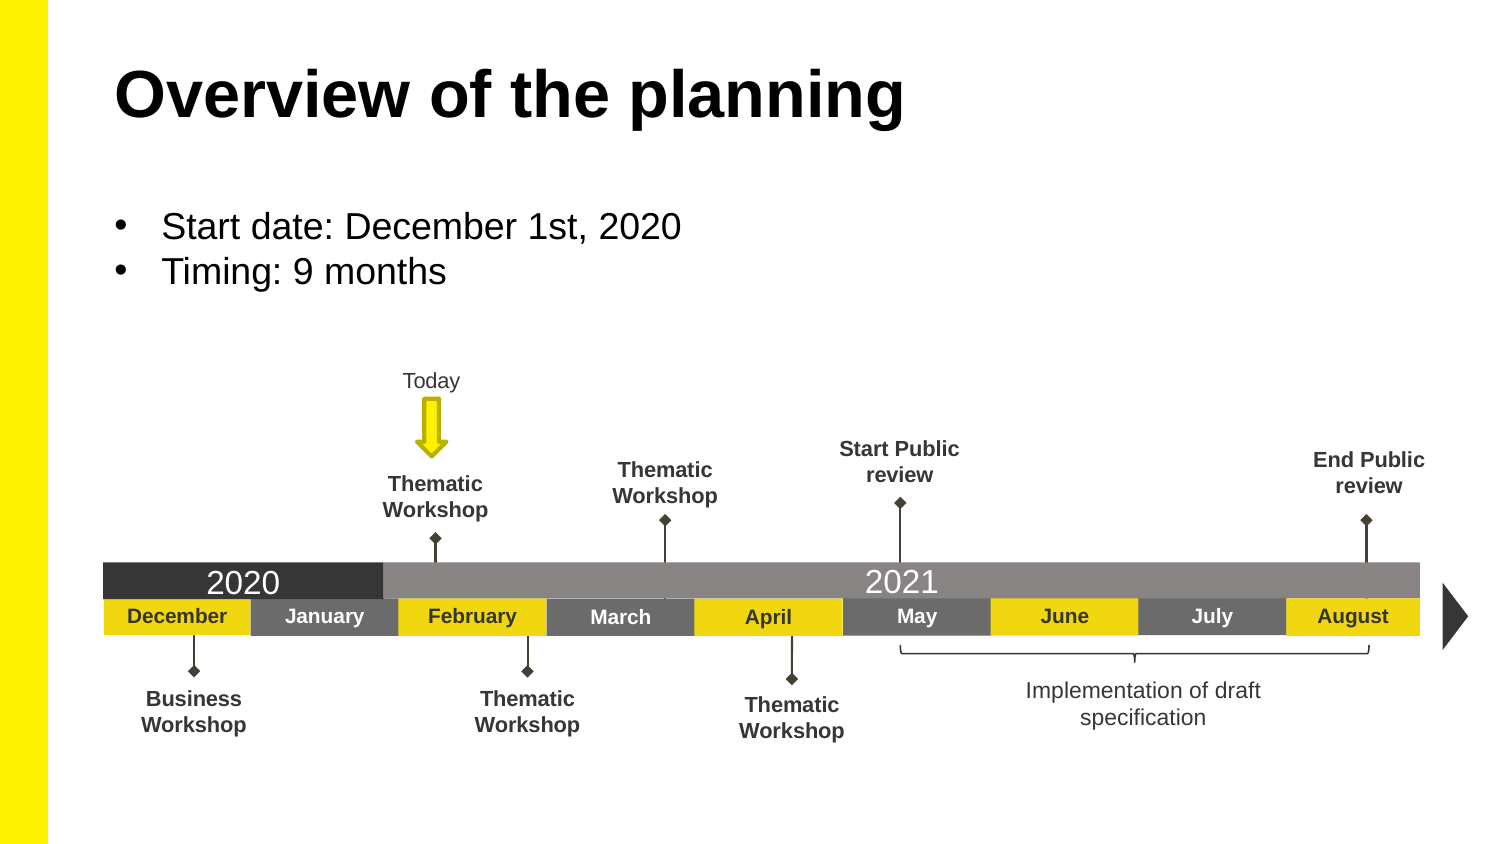

Overview of the planning
Start date: December 1st, 2020
Timing: 9 months

Today

Start Public review
End Public review
Thematic Workshop
Thematic Workshop
2020
2021
December
July
May
June
January
February
August
March
April

Implementation of draft specification
Business Workshop
Thematic Workshop
Thematic Workshop